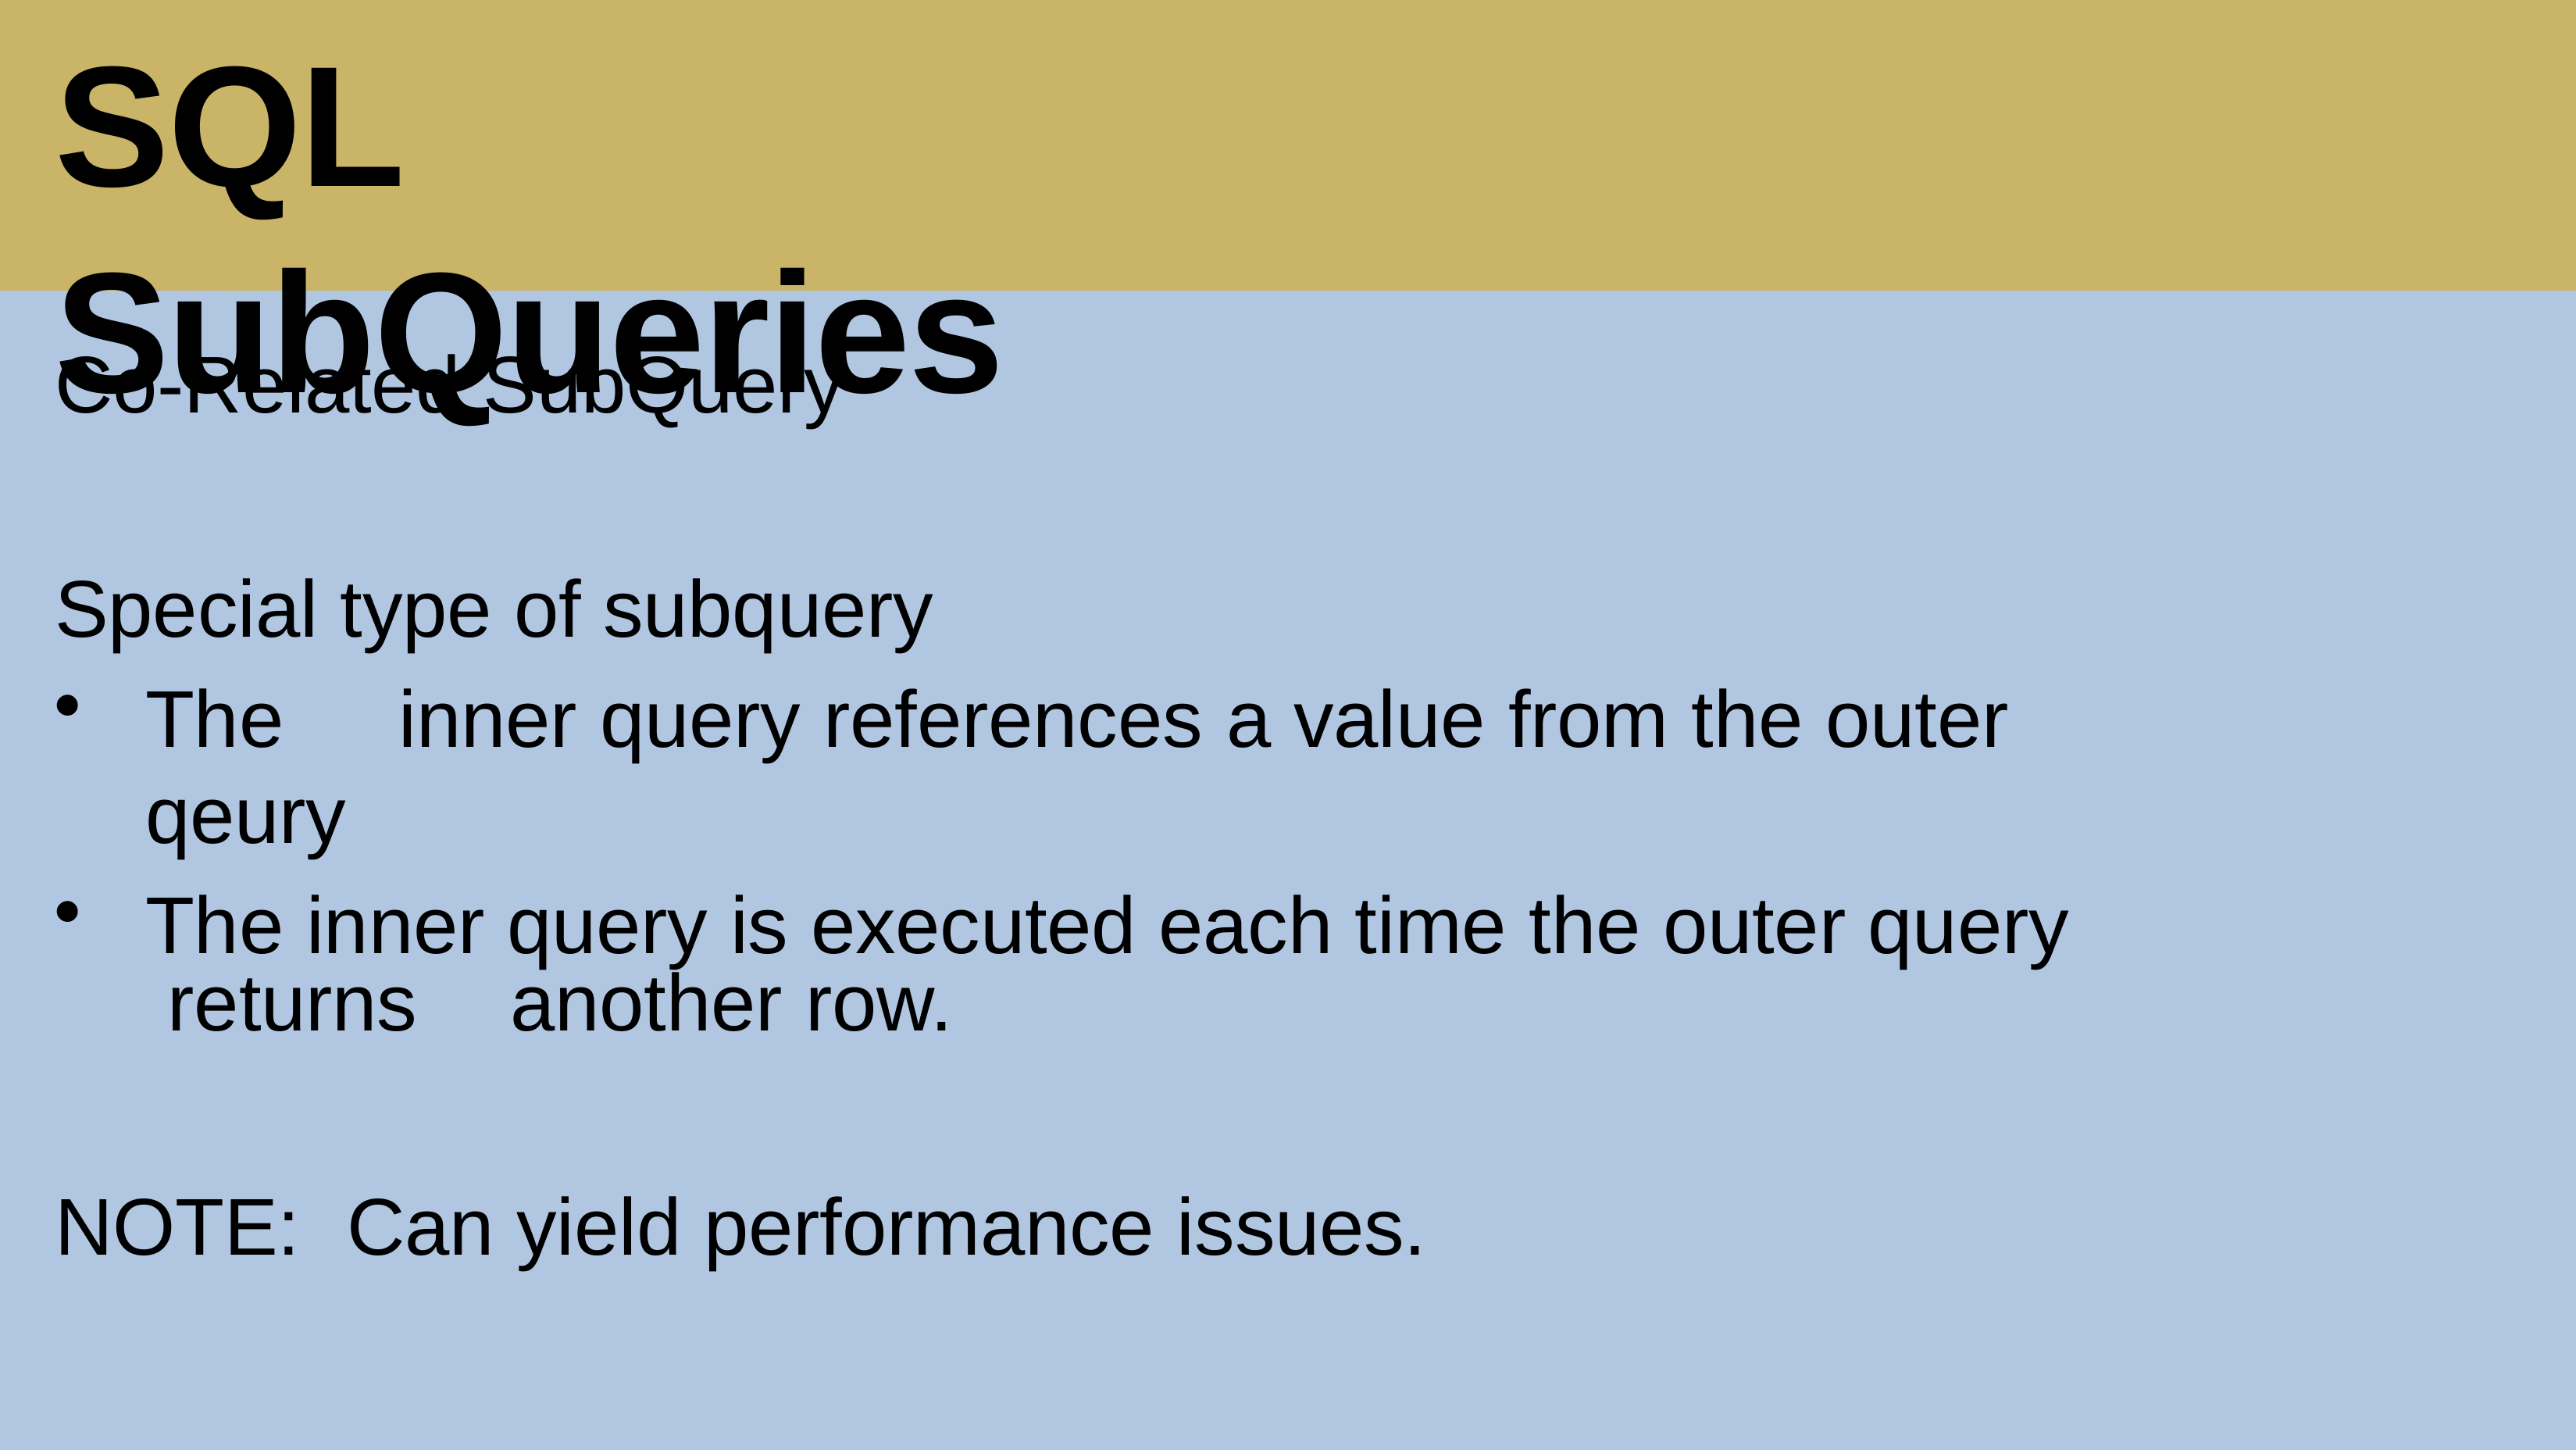

# SQL SubQueries
Co-Related SubQuery

Special type of subquery
The	inner	query	references	a	value	from	the	outer	qeury
The inner query is executed each time the outer query  returns	another	row.

NOTE:	Can yield performance issues.